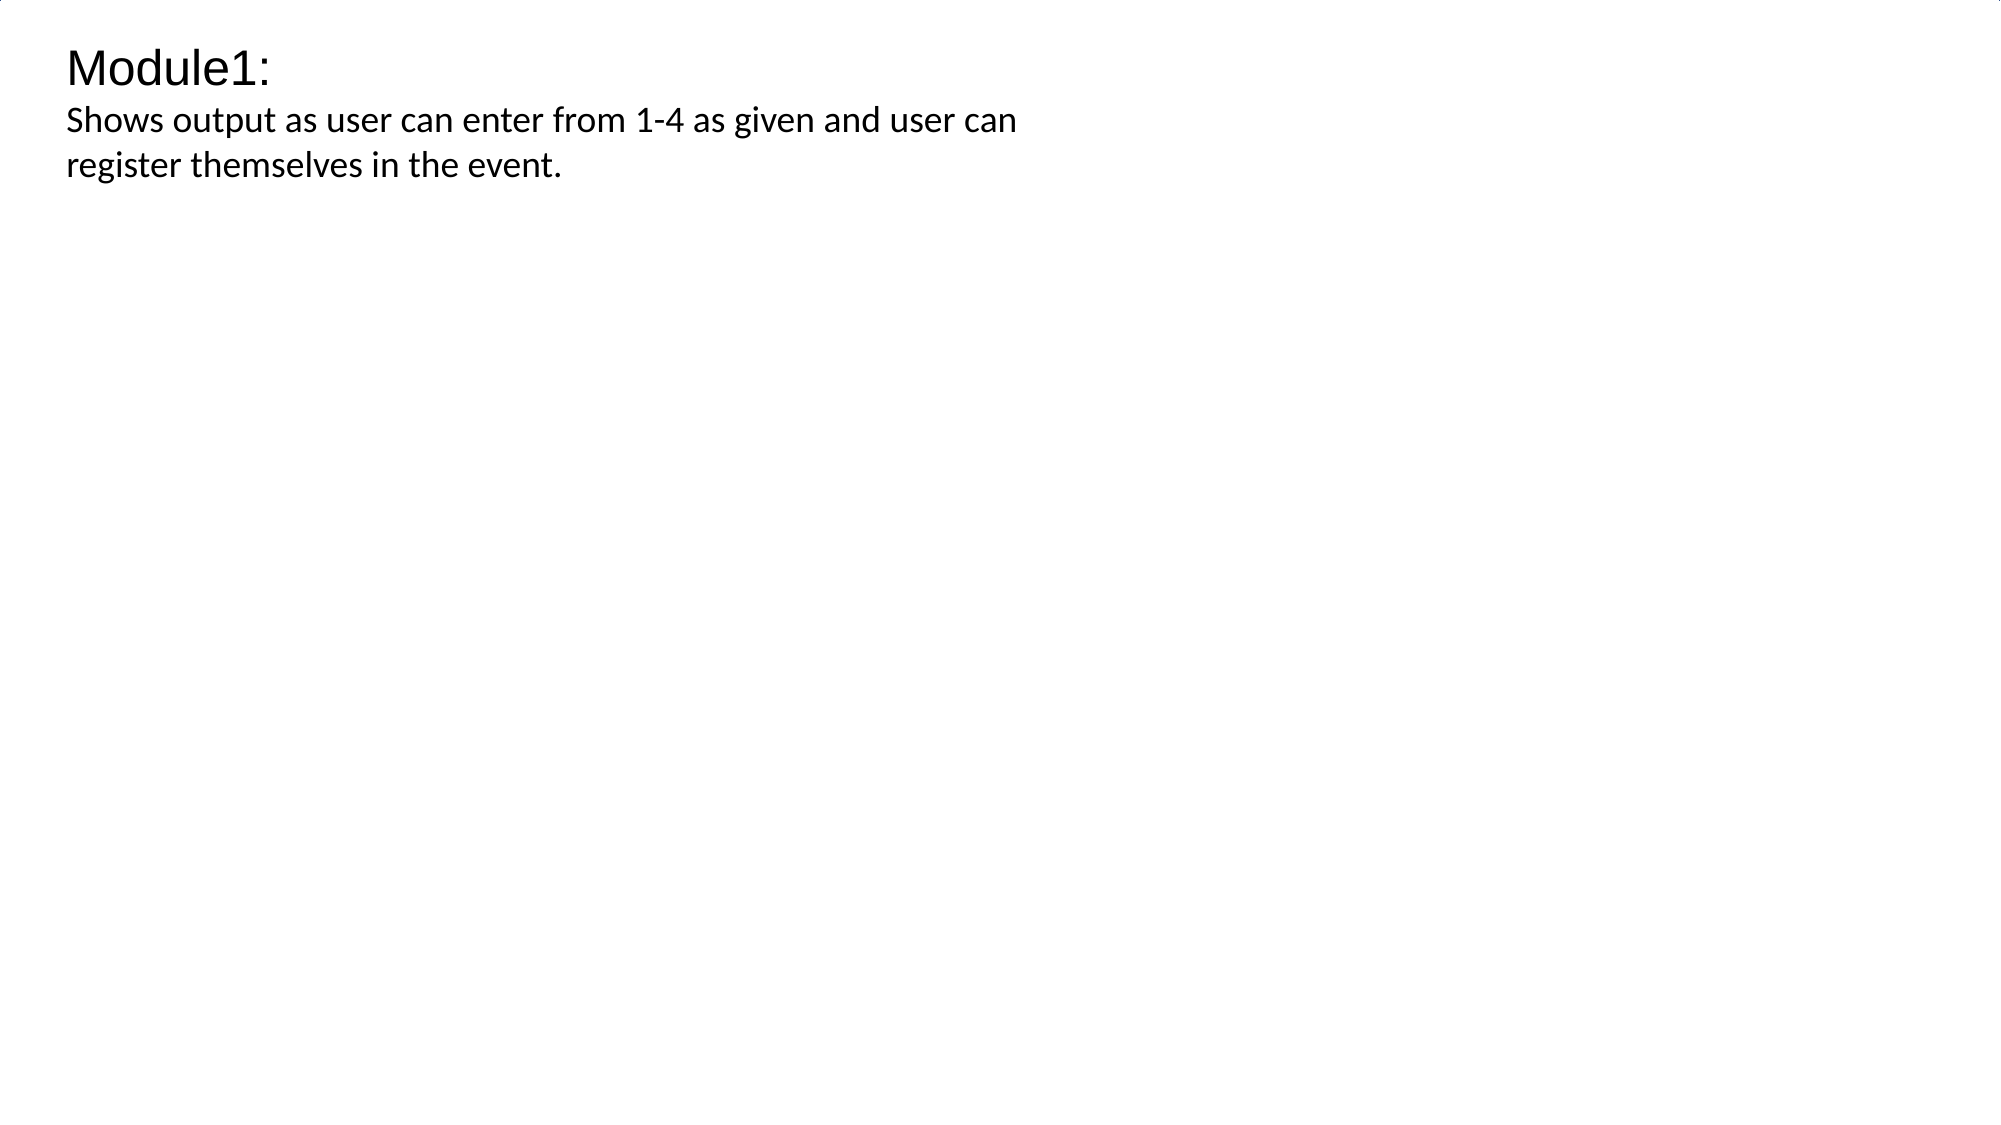

Module1:
Shows output as user can enter from 1-4 as given and user can register themselves in the event.